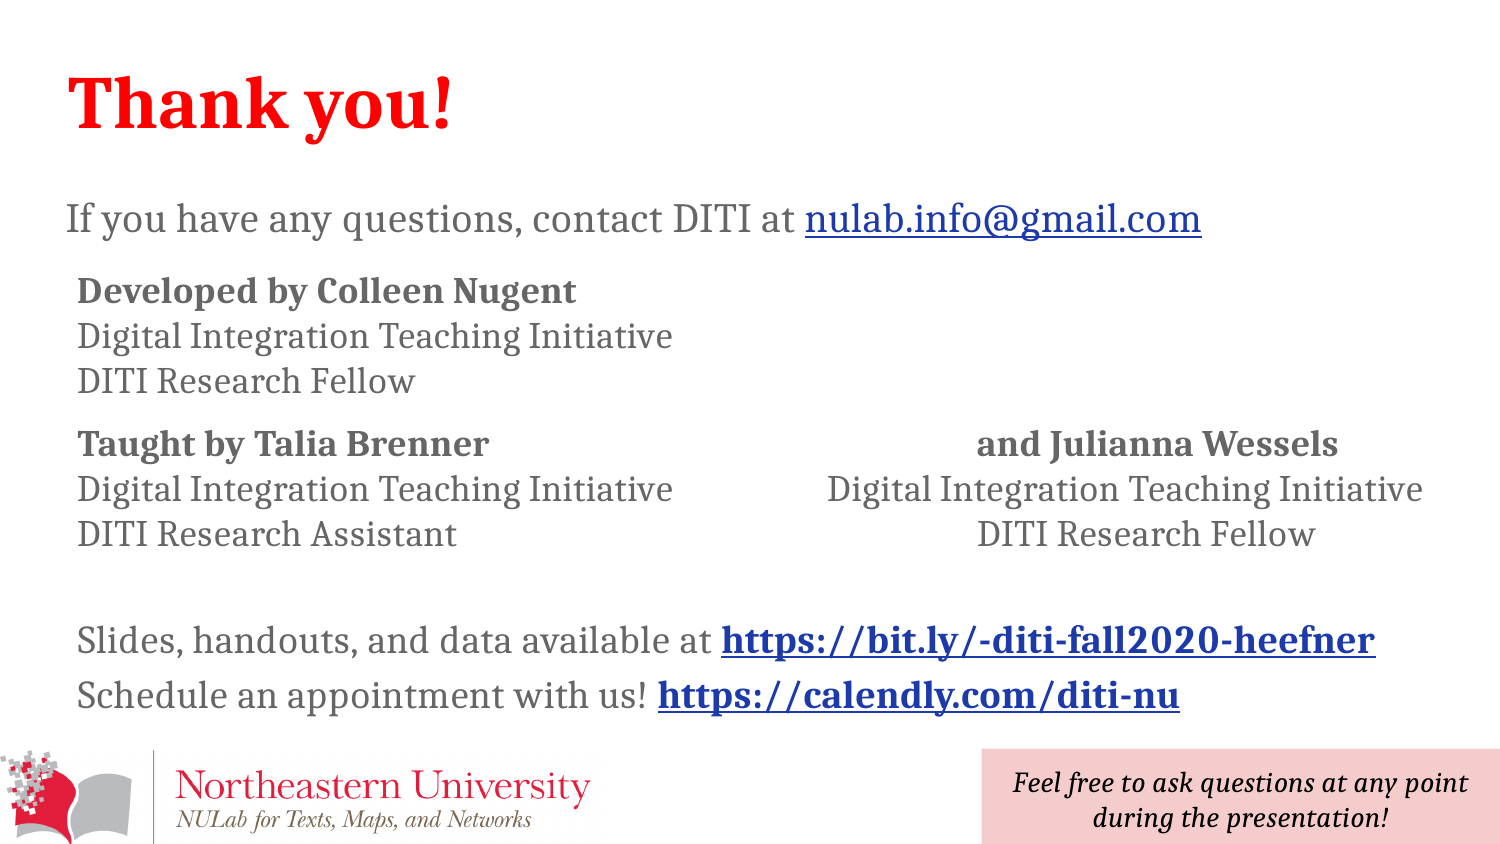

# Thank you!
If you have any questions, contact DITI at nulab.info@gmail.com

Developed by Colleen Nugent
Digital Integration Teaching Initiative
DITI Research Fellow

Taught by Talia Brenner 				and Julianna Wessels
Digital Integration Teaching Initiative 	Digital Integration Teaching Initiative
DITI Research Assistant				DITI Research Fellow
Slides, handouts, and data available at https://bit.ly/-diti-fall2020-heefner
Schedule an appointment with us! https://calendly.com/diti-nu